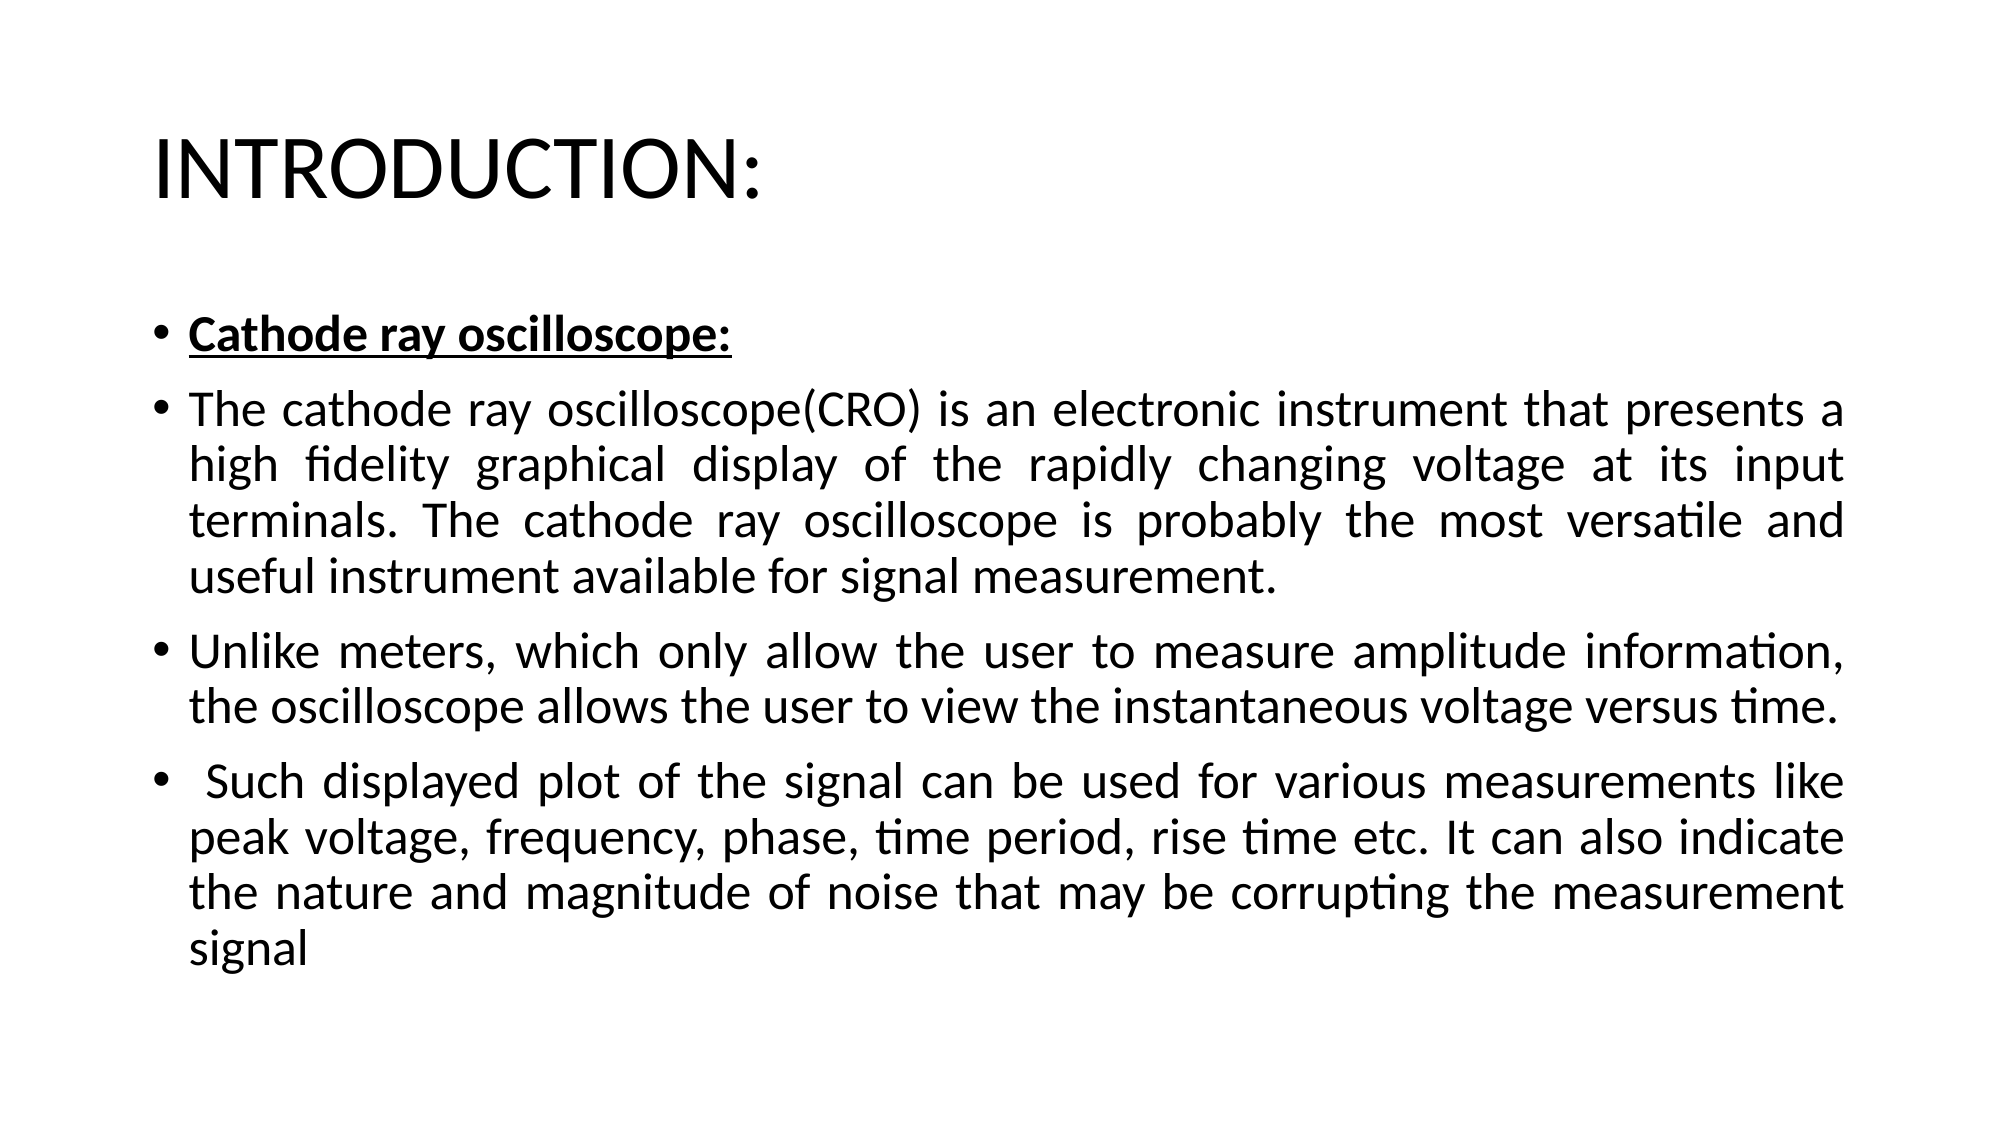

# INTRODUCTION:
Cathode ray oscilloscope:
The cathode ray oscilloscope(CRO) is an electronic instrument that presents a high fidelity graphical display of the rapidly changing voltage at its input terminals. The cathode ray oscilloscope is probably the most versatile and useful instrument available for signal measurement.
Unlike meters, which only allow the user to measure amplitude information, the oscilloscope allows the user to view the instantaneous voltage versus time.
 Such displayed plot of the signal can be used for various measurements like peak voltage, frequency, phase, time period, rise time etc. It can also indicate the nature and magnitude of noise that may be corrupting the measurement signal